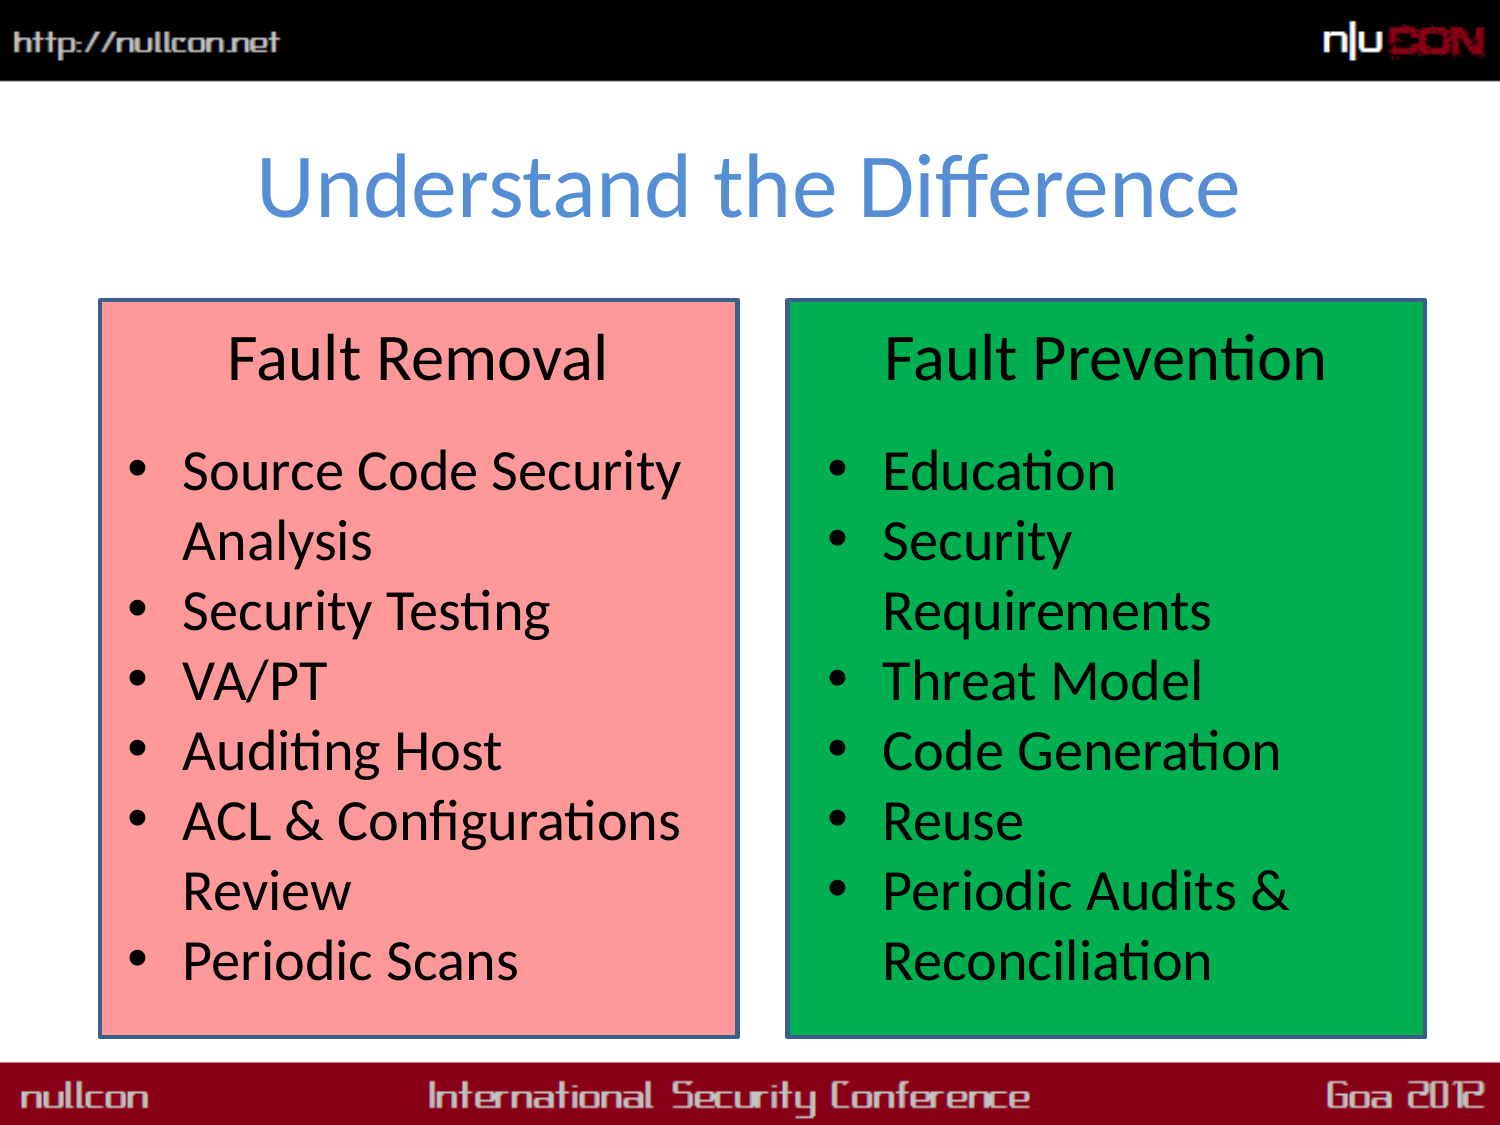

# Understand the Difference
Fault Removal

Fault Prevention

Education
Security Requirements
Threat Model
Code Generation
Reuse
Periodic Audits & Reconciliation
Source Code Security Analysis
Security Testing
VA/PT
Auditing Host
ACL & Configurations Review
Periodic Scans